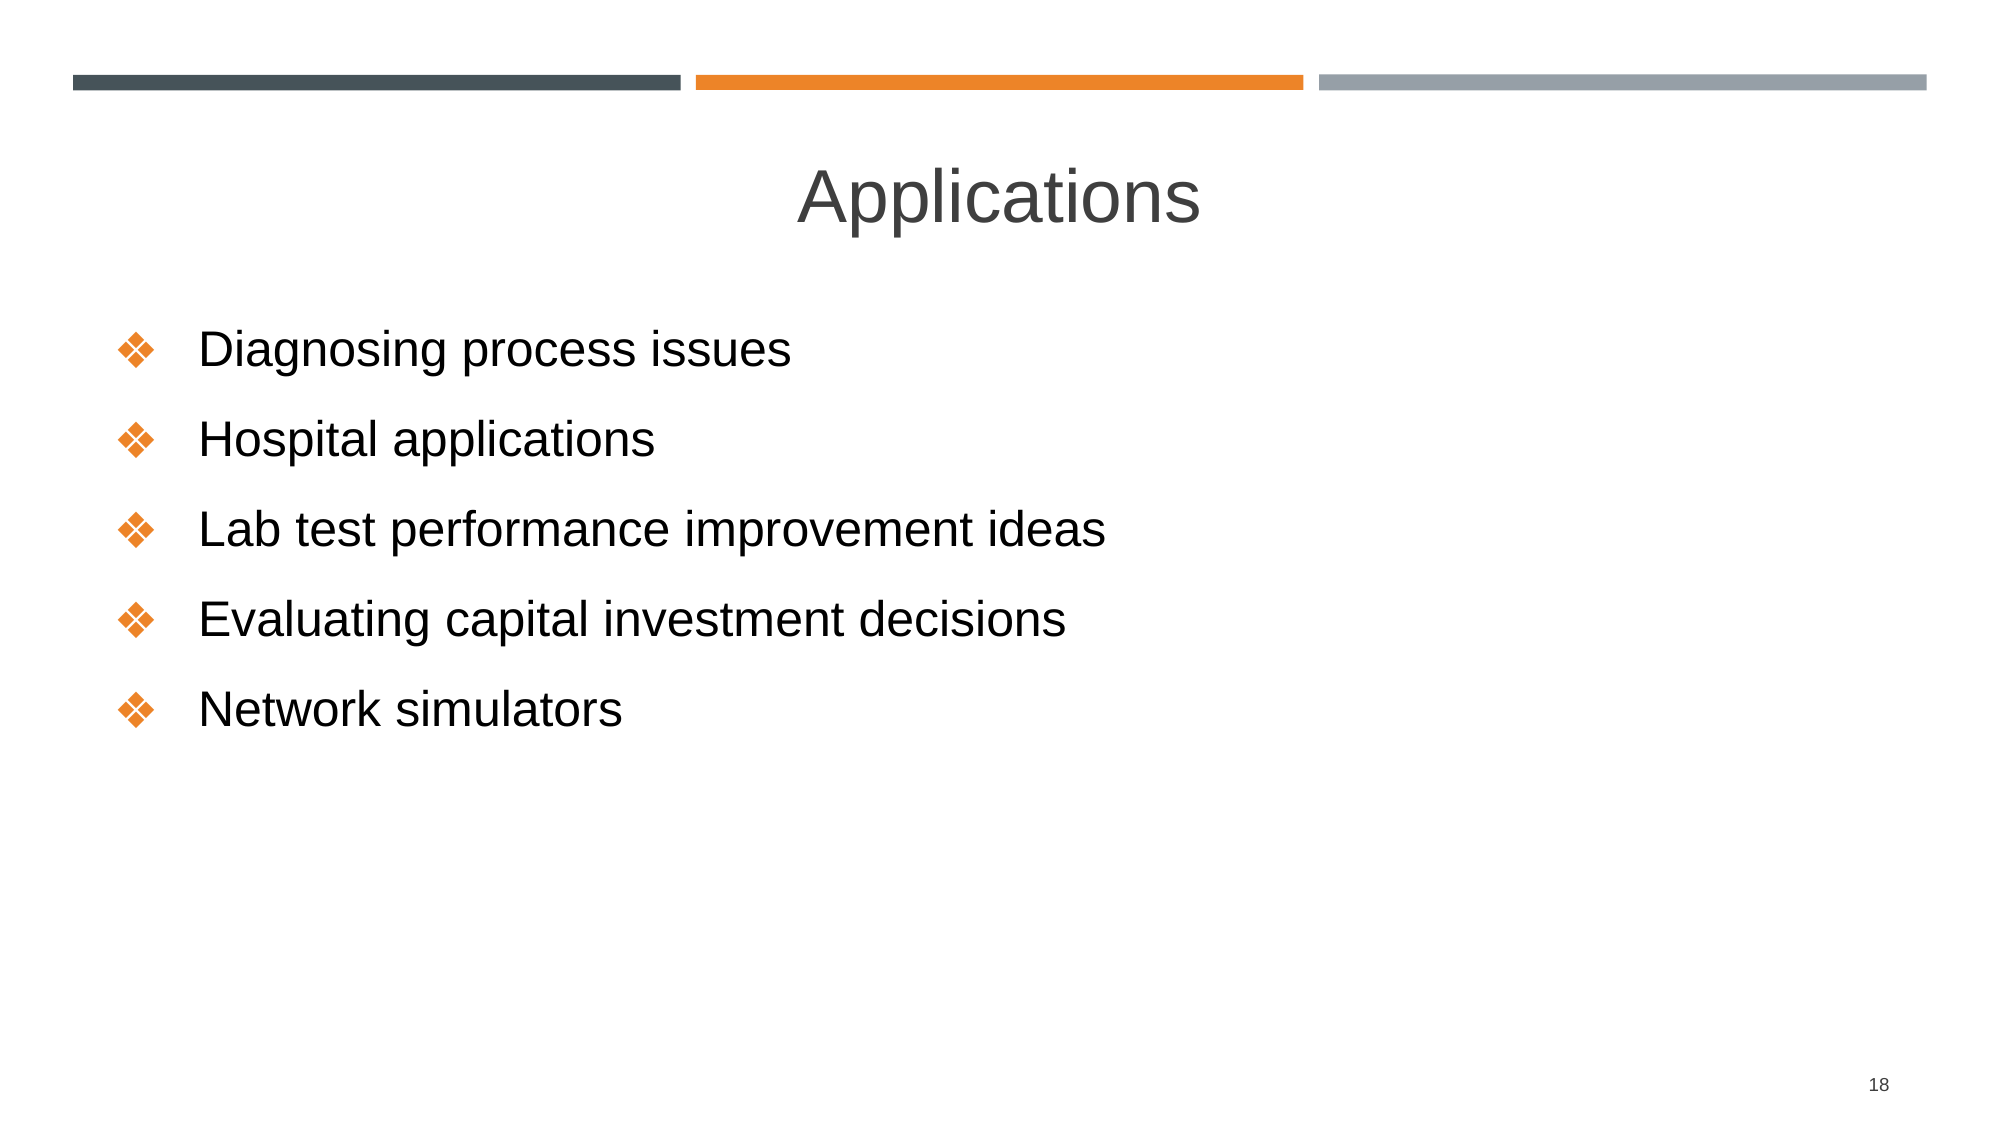

# Applications

Diagnosing process issues
Hospital applications
Lab test performance improvement ideas
Evaluating capital investment decisions
Network simulators
18